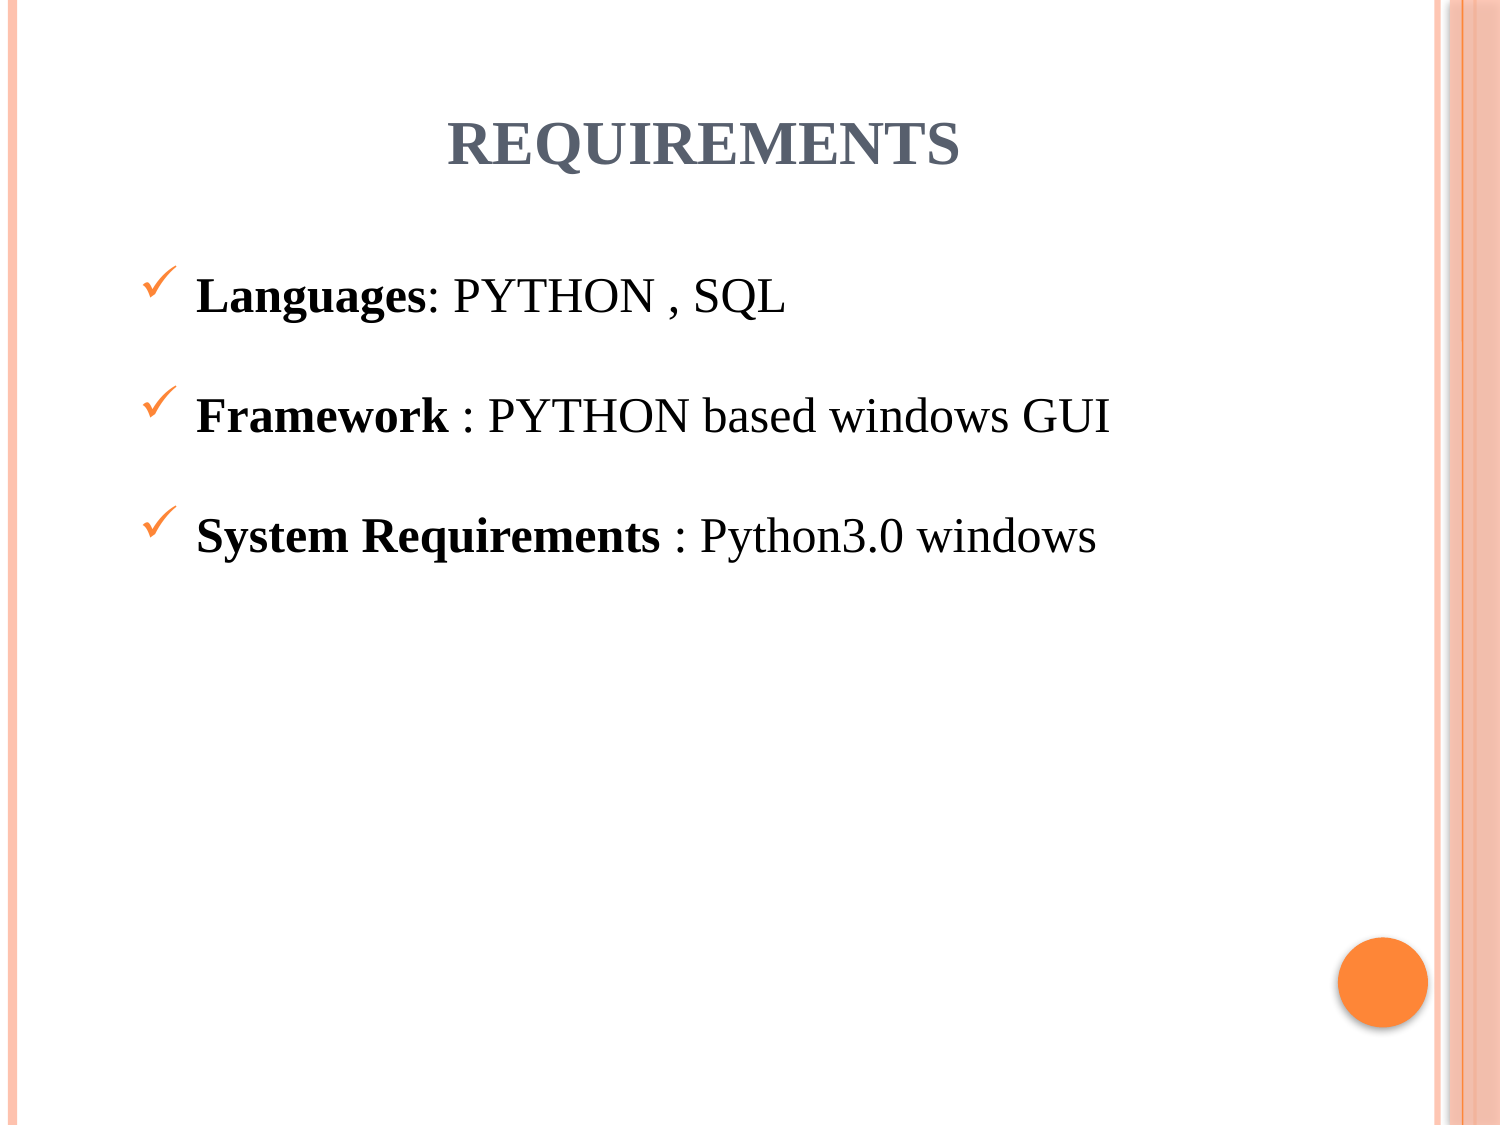

# REQUIREMENTS
 Languages: PYTHON , SQL

 Framework : PYTHON based windows GUI

 System Requirements : Python3.0 windows